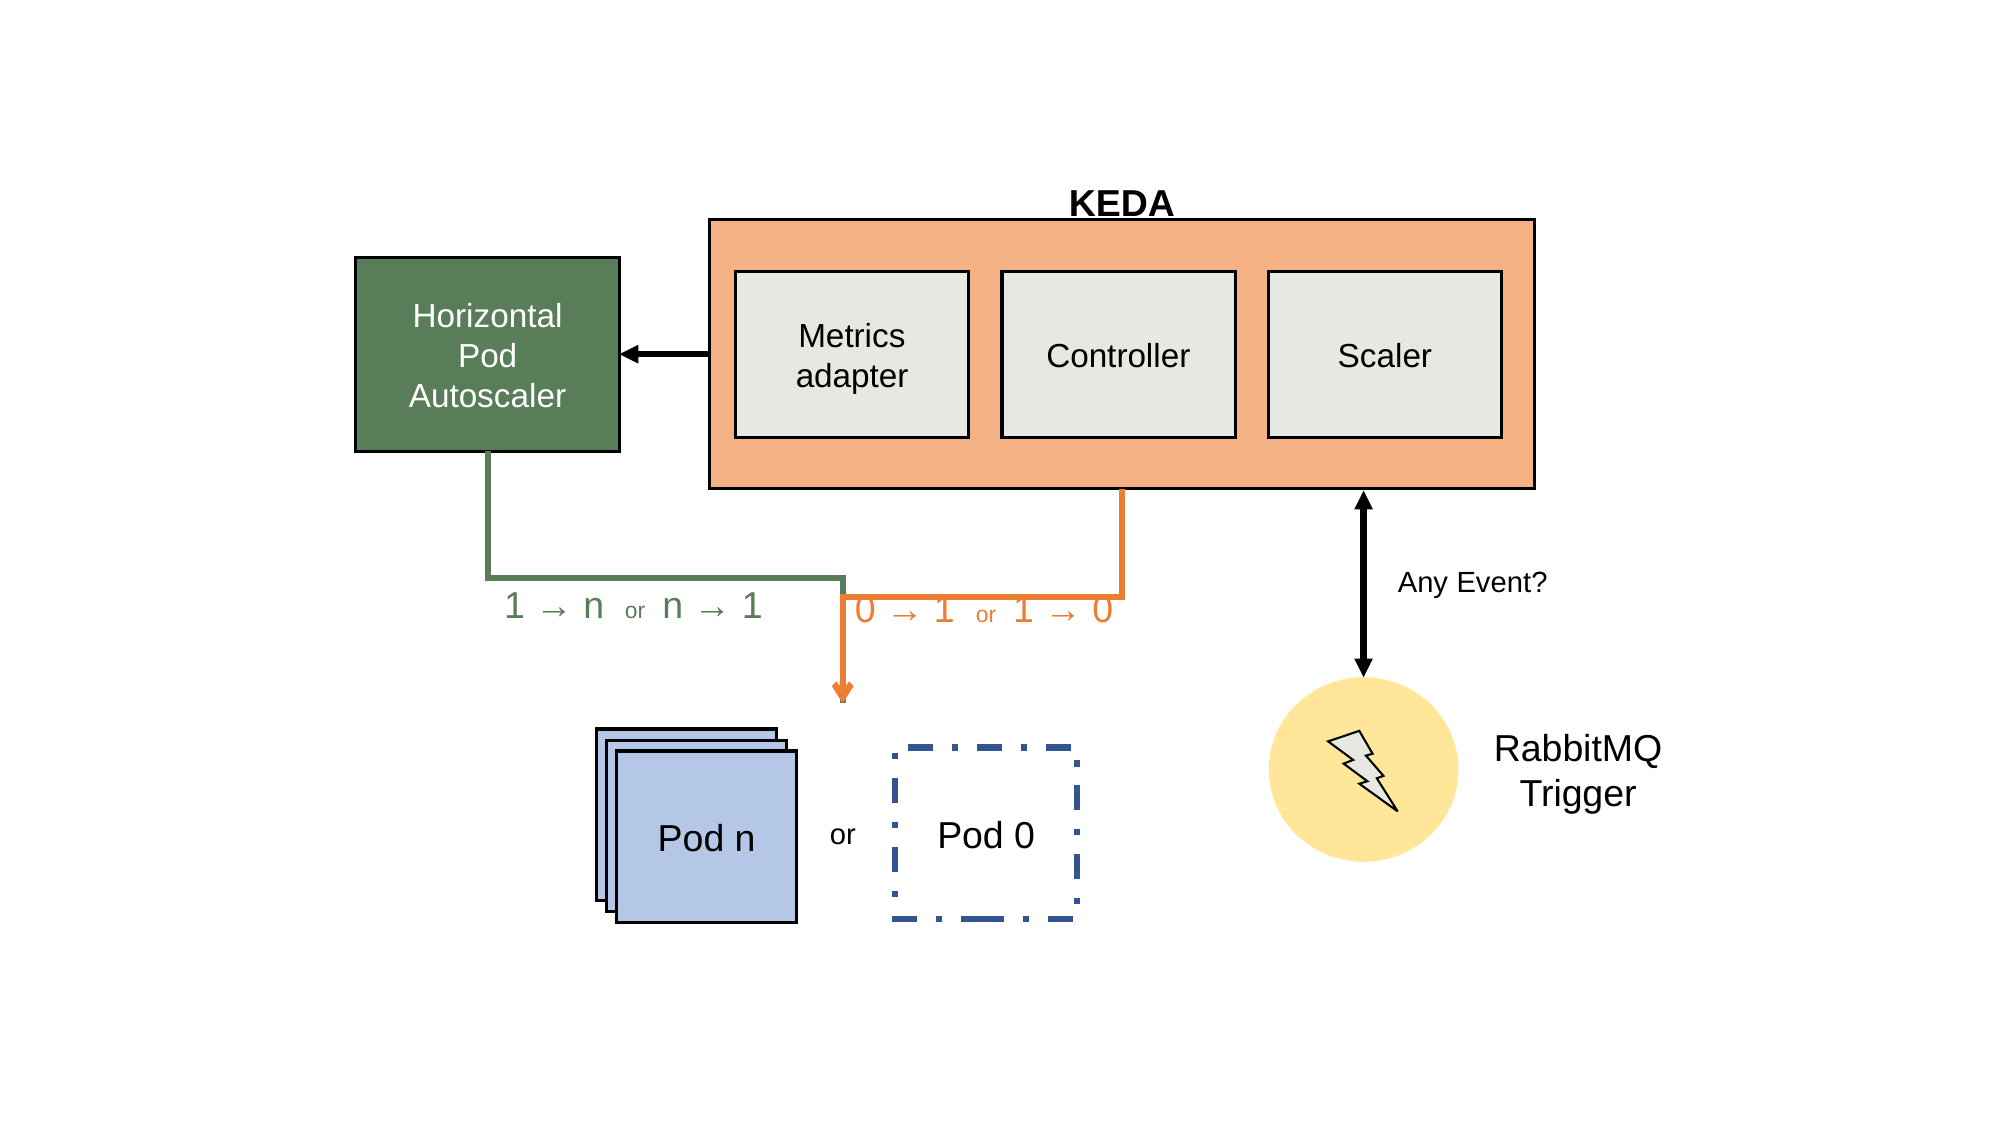

KEDA

Metrics
adapter
Controller
Scaler
Horizontal
Pod
Autoscaler
Any Event?
1 → n  or  n → 1
0 → 1  or  1 → 0

or

Pod n
Pod 0
RabbitMQ
Trigger